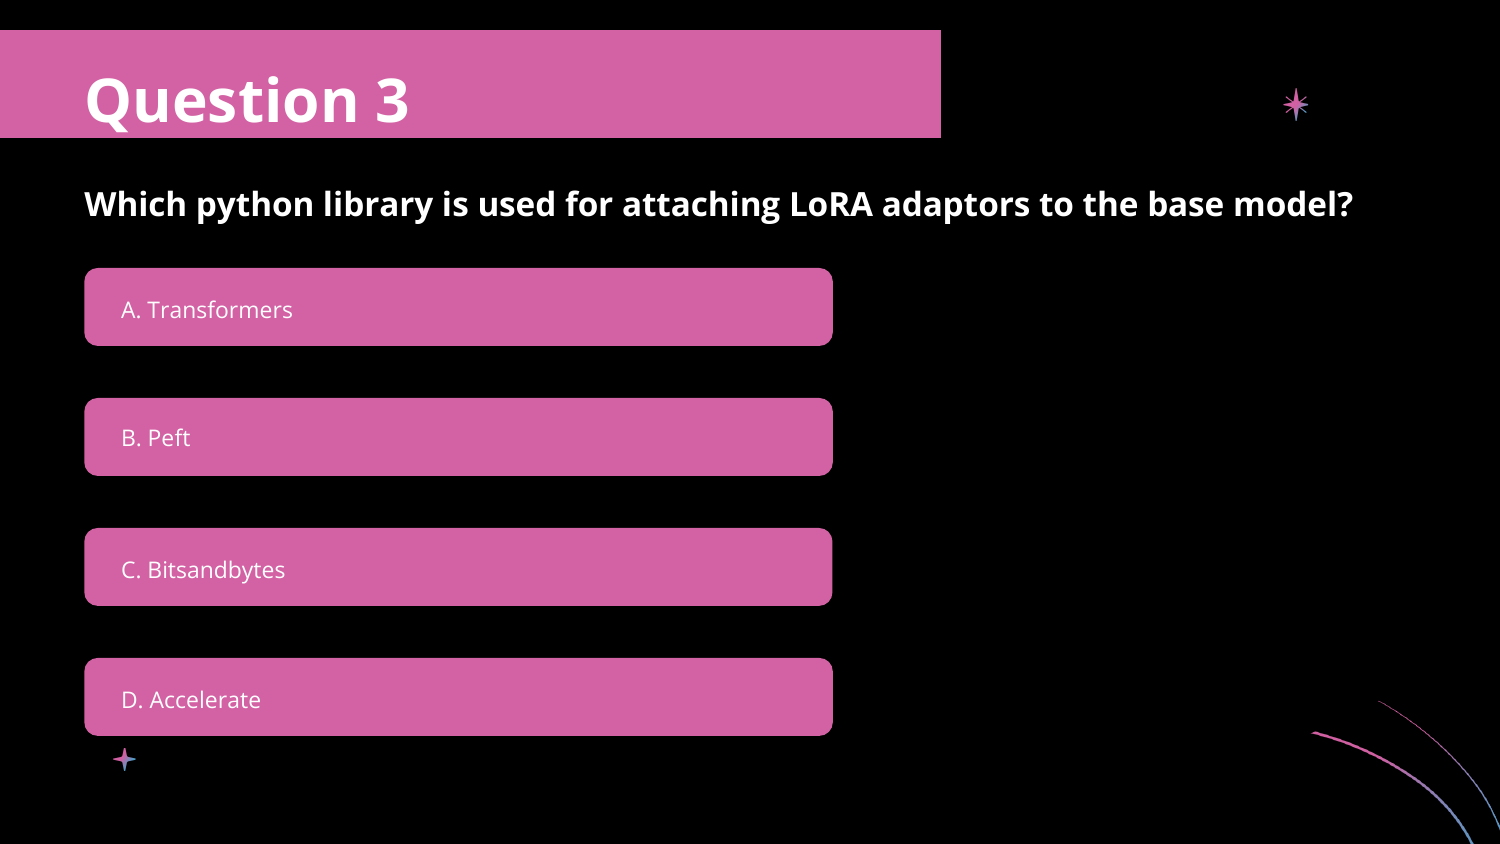

Question 3

Which python library is used for attaching LoRA adaptors to the base model?

A. Transformers
B. Peft

C. Bitsandbytes

D. Accelerate